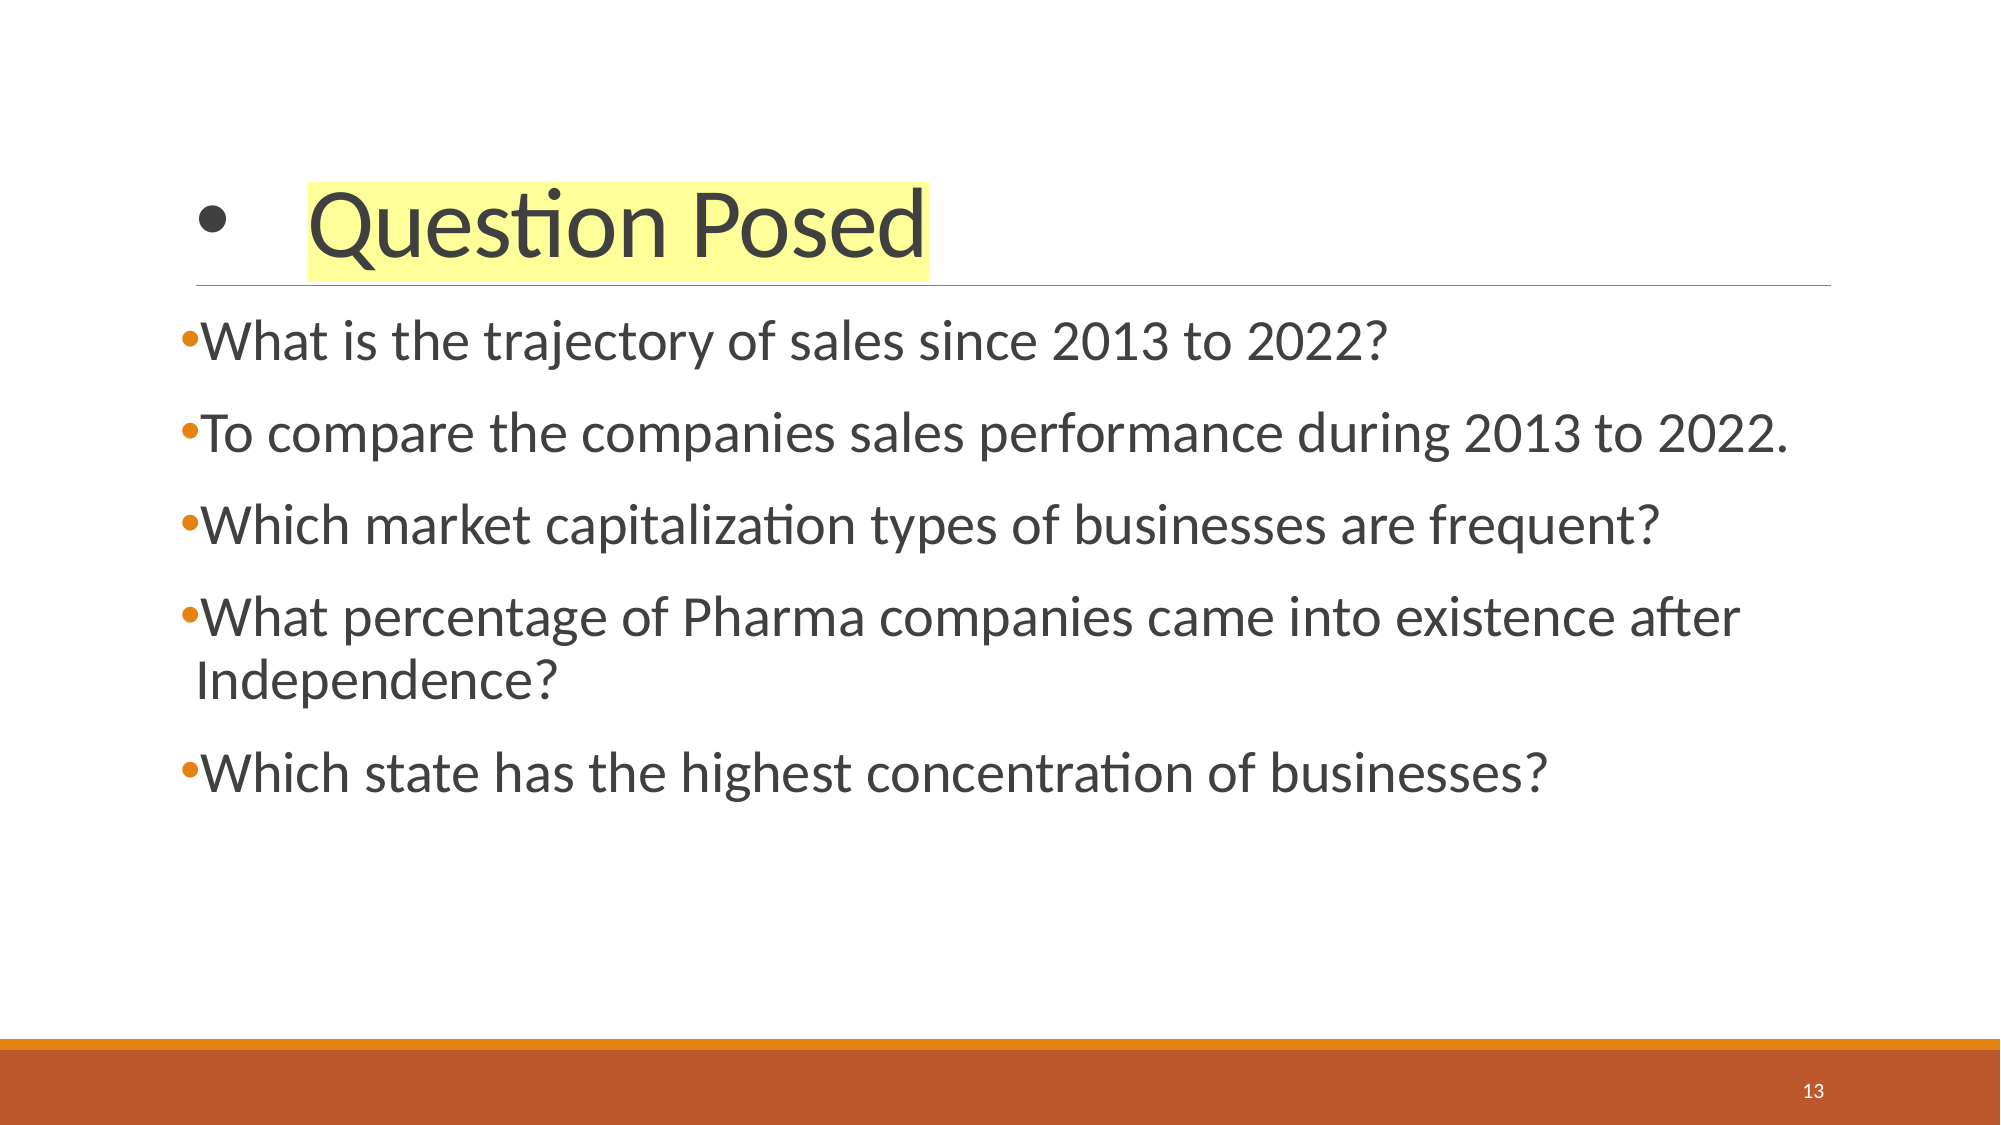

# Question Posed
What is the trajectory of sales since 2013 to 2022?
To compare the companies sales performance during 2013 to 2022.
Which market capitalization types of businesses are frequent?
What percentage of Pharma companies came into existence after Independence?
Which state has the highest concentration of businesses?

13